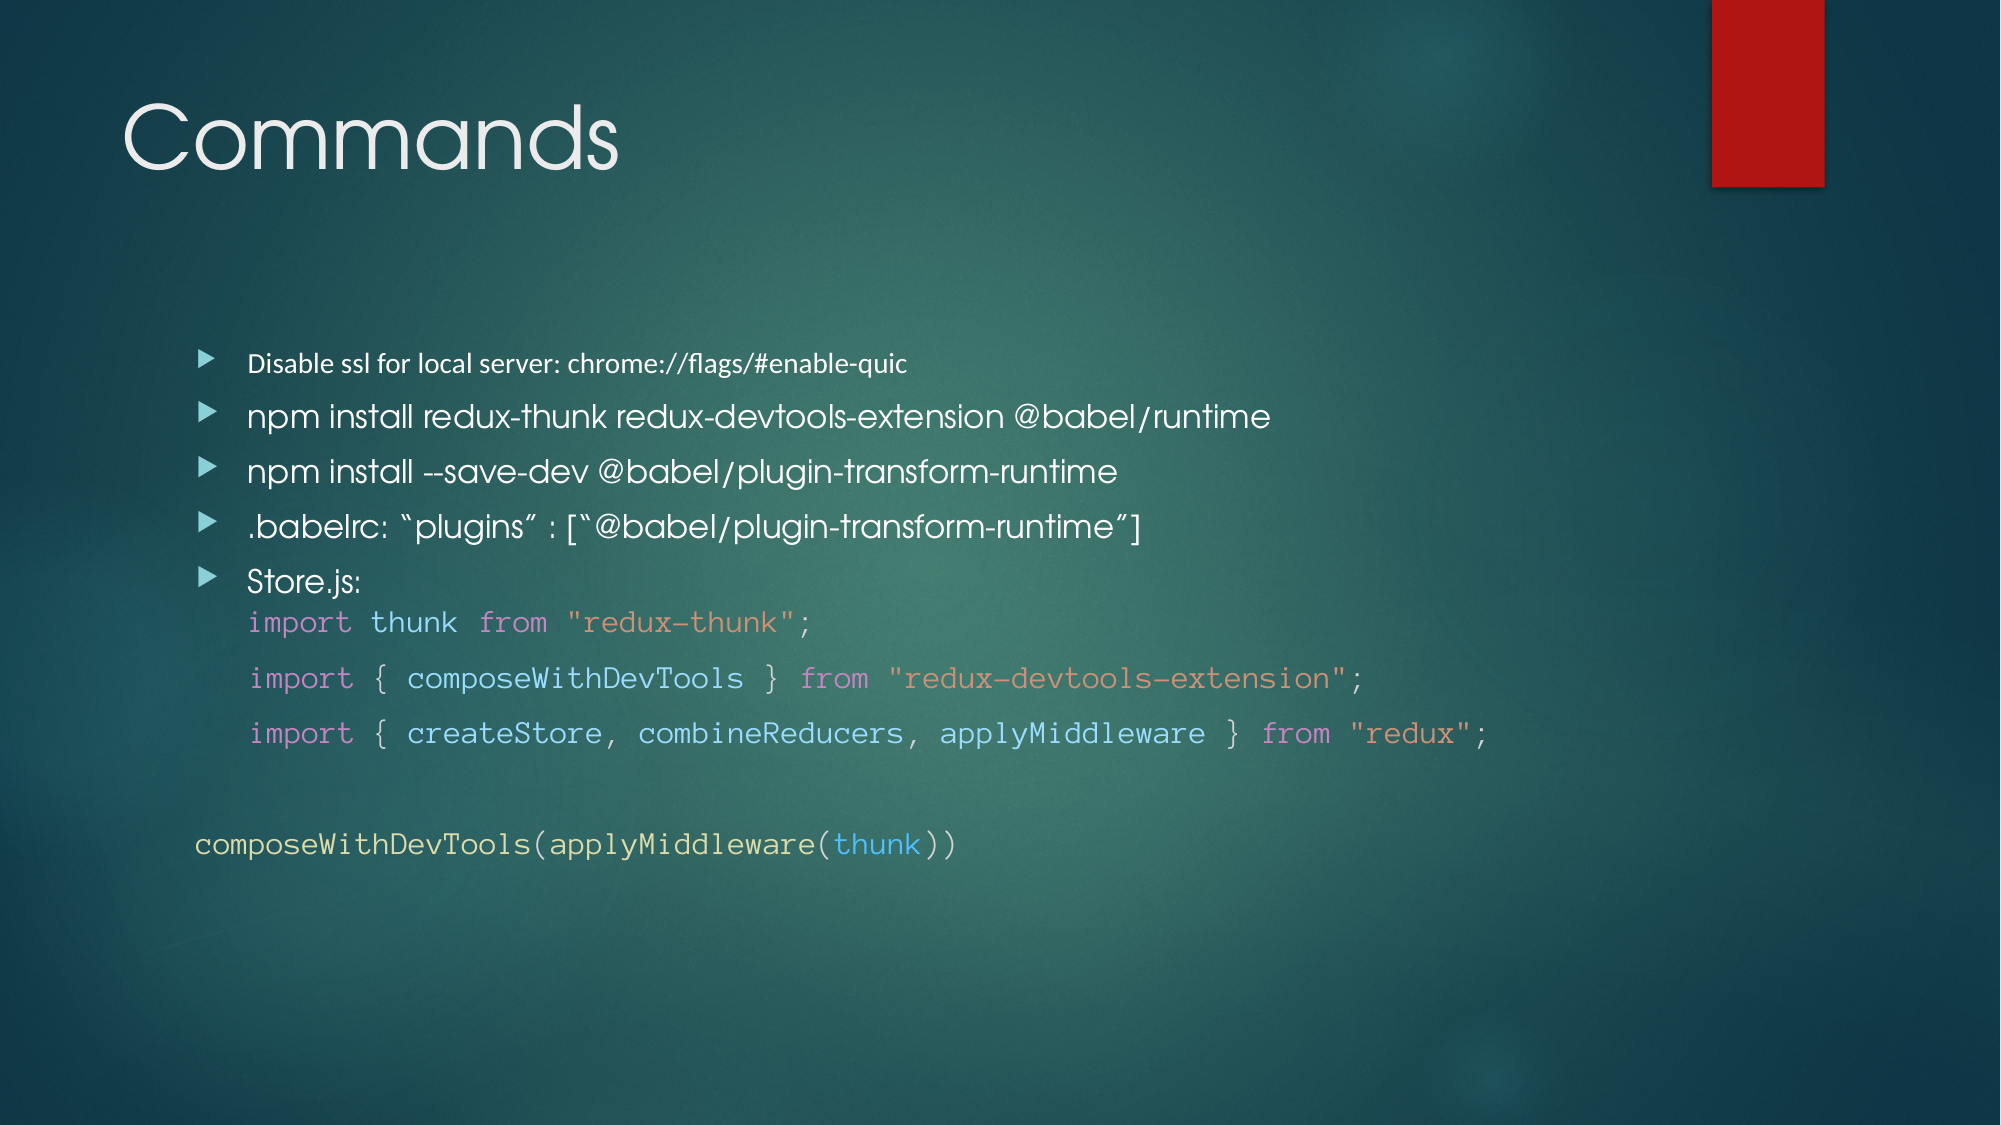

# Commands
Disable ssl for local server: chrome://flags/#enable-quic
npm install redux-thunk redux-devtools-extension @babel/runtime
npm install --save-dev @babel/plugin-transform-runtime
.babelrc: “plugins” : [“@babel/plugin-transform-runtime”]
Store.js:
import thunk from "redux-thunk";
   import { composeWithDevTools } from "redux-devtools-extension";
   import { createStore, combineReducers, applyMiddleware } from "redux";

composeWithDevTools(applyMiddleware(thunk))